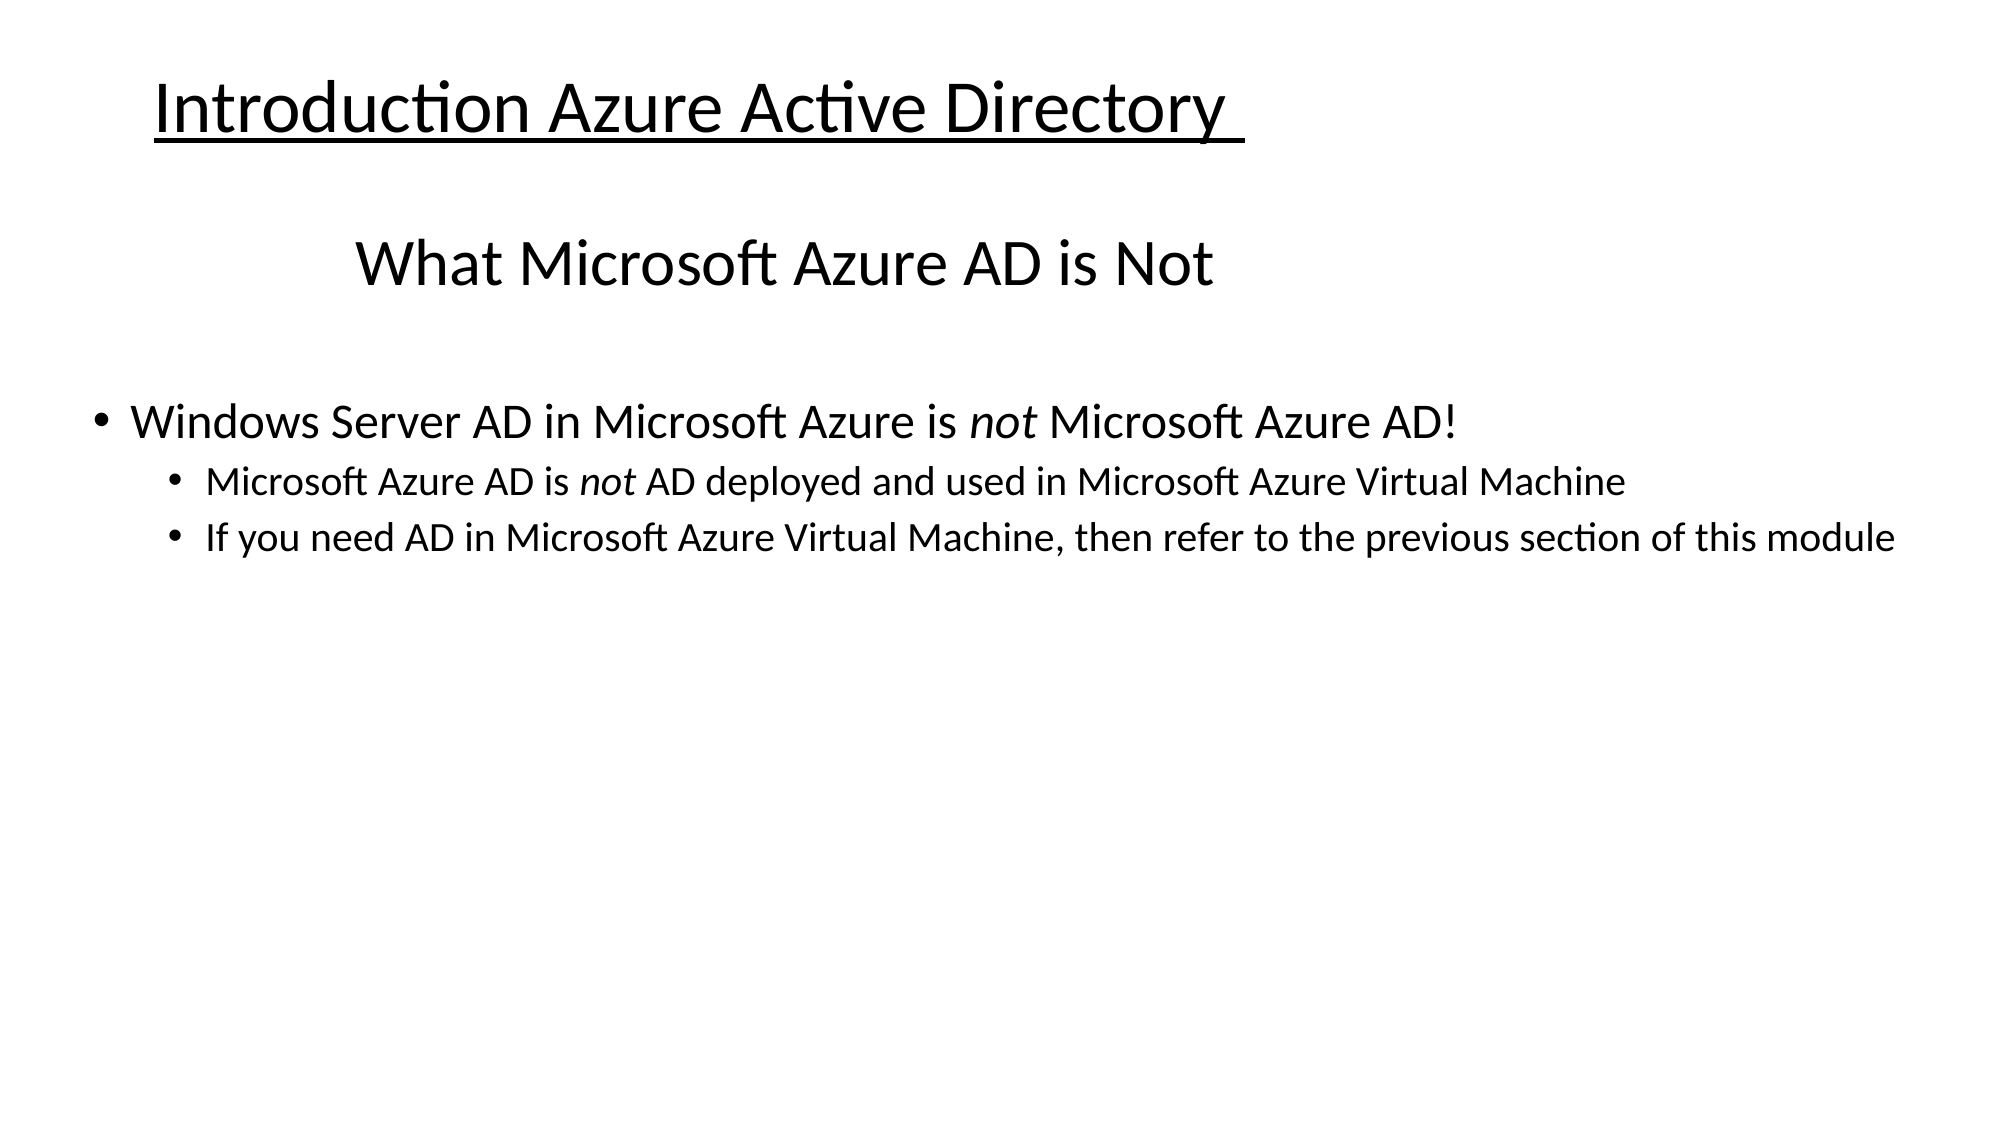

# Introduction Azure Active Directory

		What Microsoft Azure AD is Not

Windows Server AD in Microsoft Azure is not Microsoft Azure AD!
Microsoft Azure AD is not AD deployed and used in Microsoft Azure Virtual Machine
If you need AD in Microsoft Azure Virtual Machine, then refer to the previous section of this module